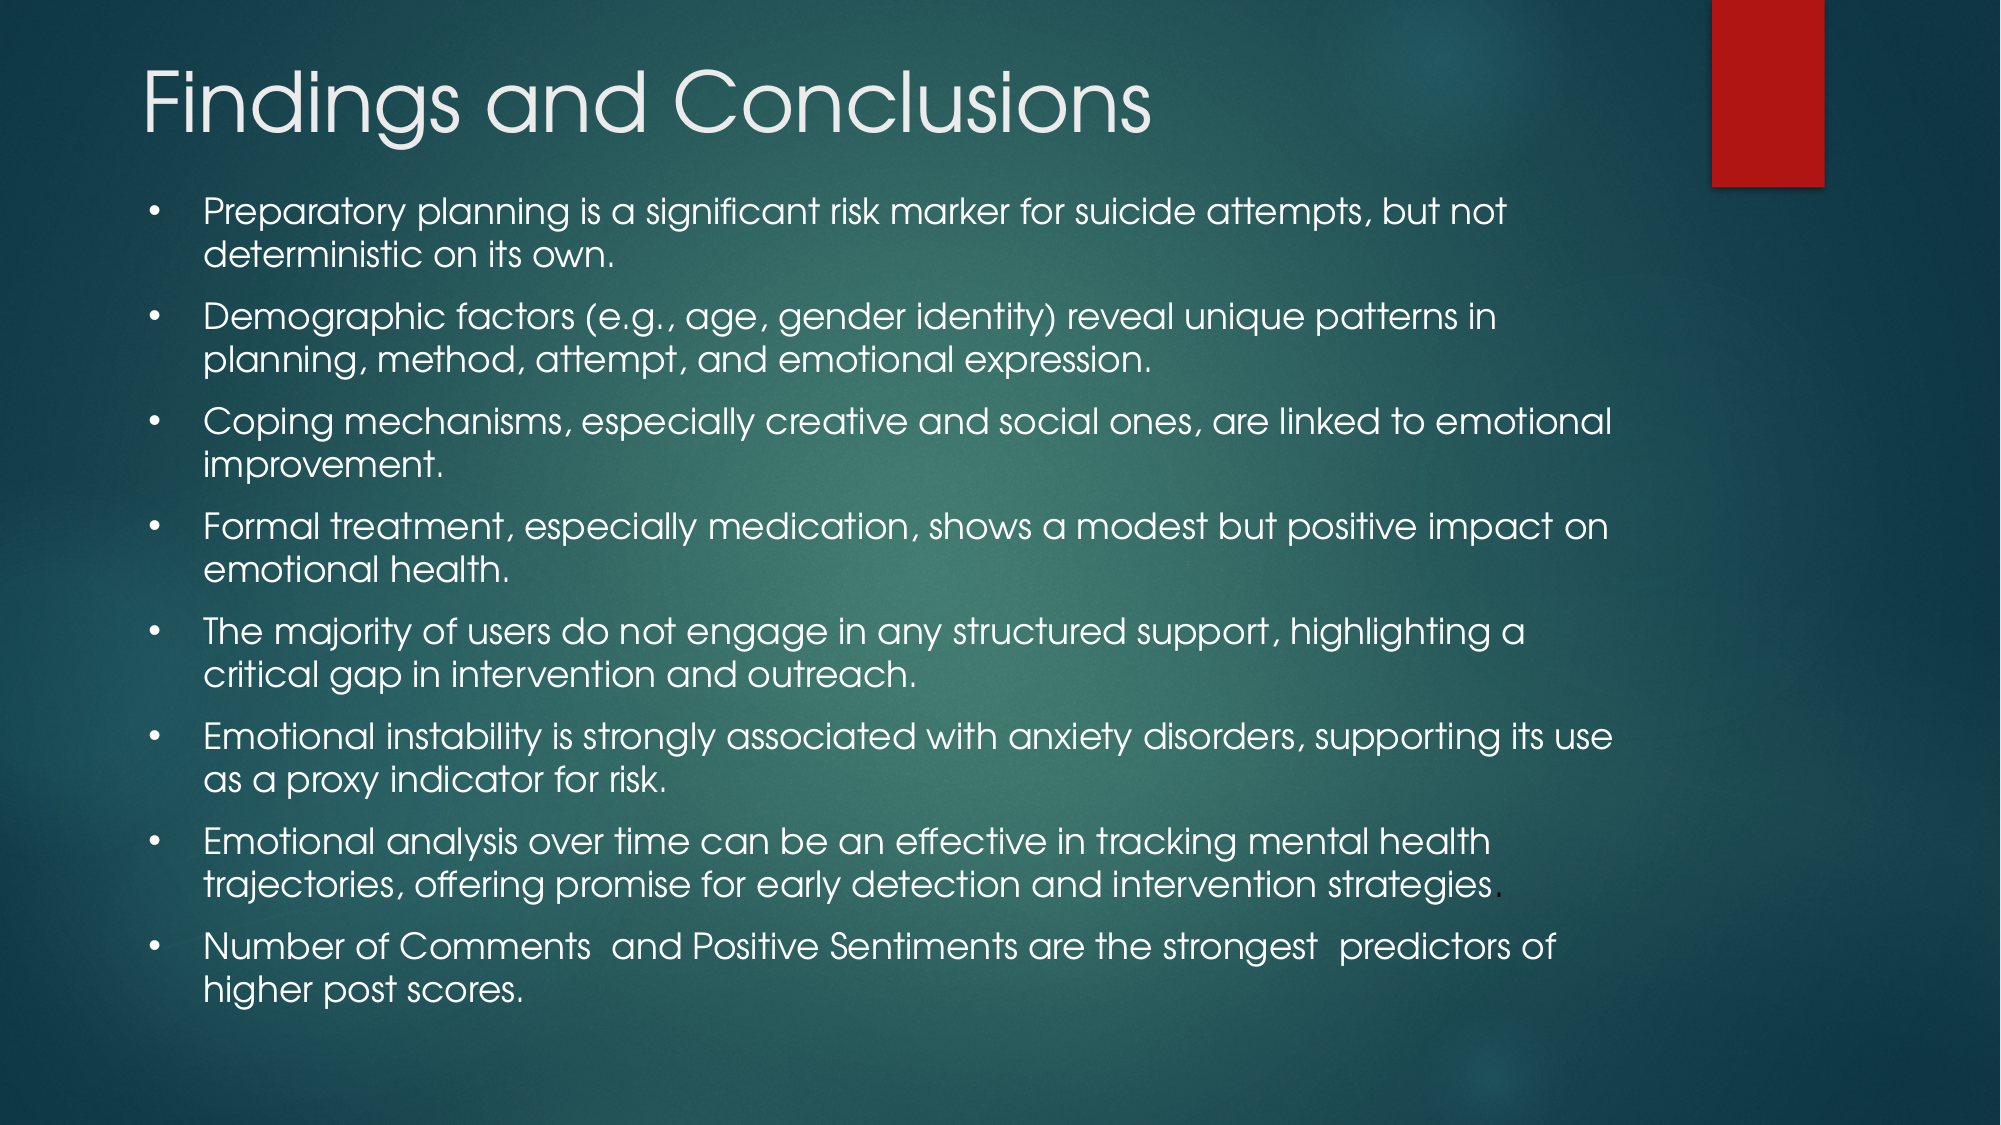

# Findings and Conclusions

Preparatory planning is a significant risk marker for suicide attempts, but not deterministic on its own.
Demographic factors (e.g., age, gender identity) reveal unique patterns in planning, method, attempt, and emotional expression.
Coping mechanisms, especially creative and social ones, are linked to emotional improvement.
Formal treatment, especially medication, shows a modest but positive impact on emotional health.
The majority of users do not engage in any structured support, highlighting a critical gap in intervention and outreach.
Emotional instability is strongly associated with anxiety disorders, supporting its use as a proxy indicator for risk.
Emotional analysis over time can be an effective in tracking mental health trajectories, offering promise for early detection and intervention strategies.
Number of Comments  and Positive Sentiments are the strongest  predictors of higher post scores.